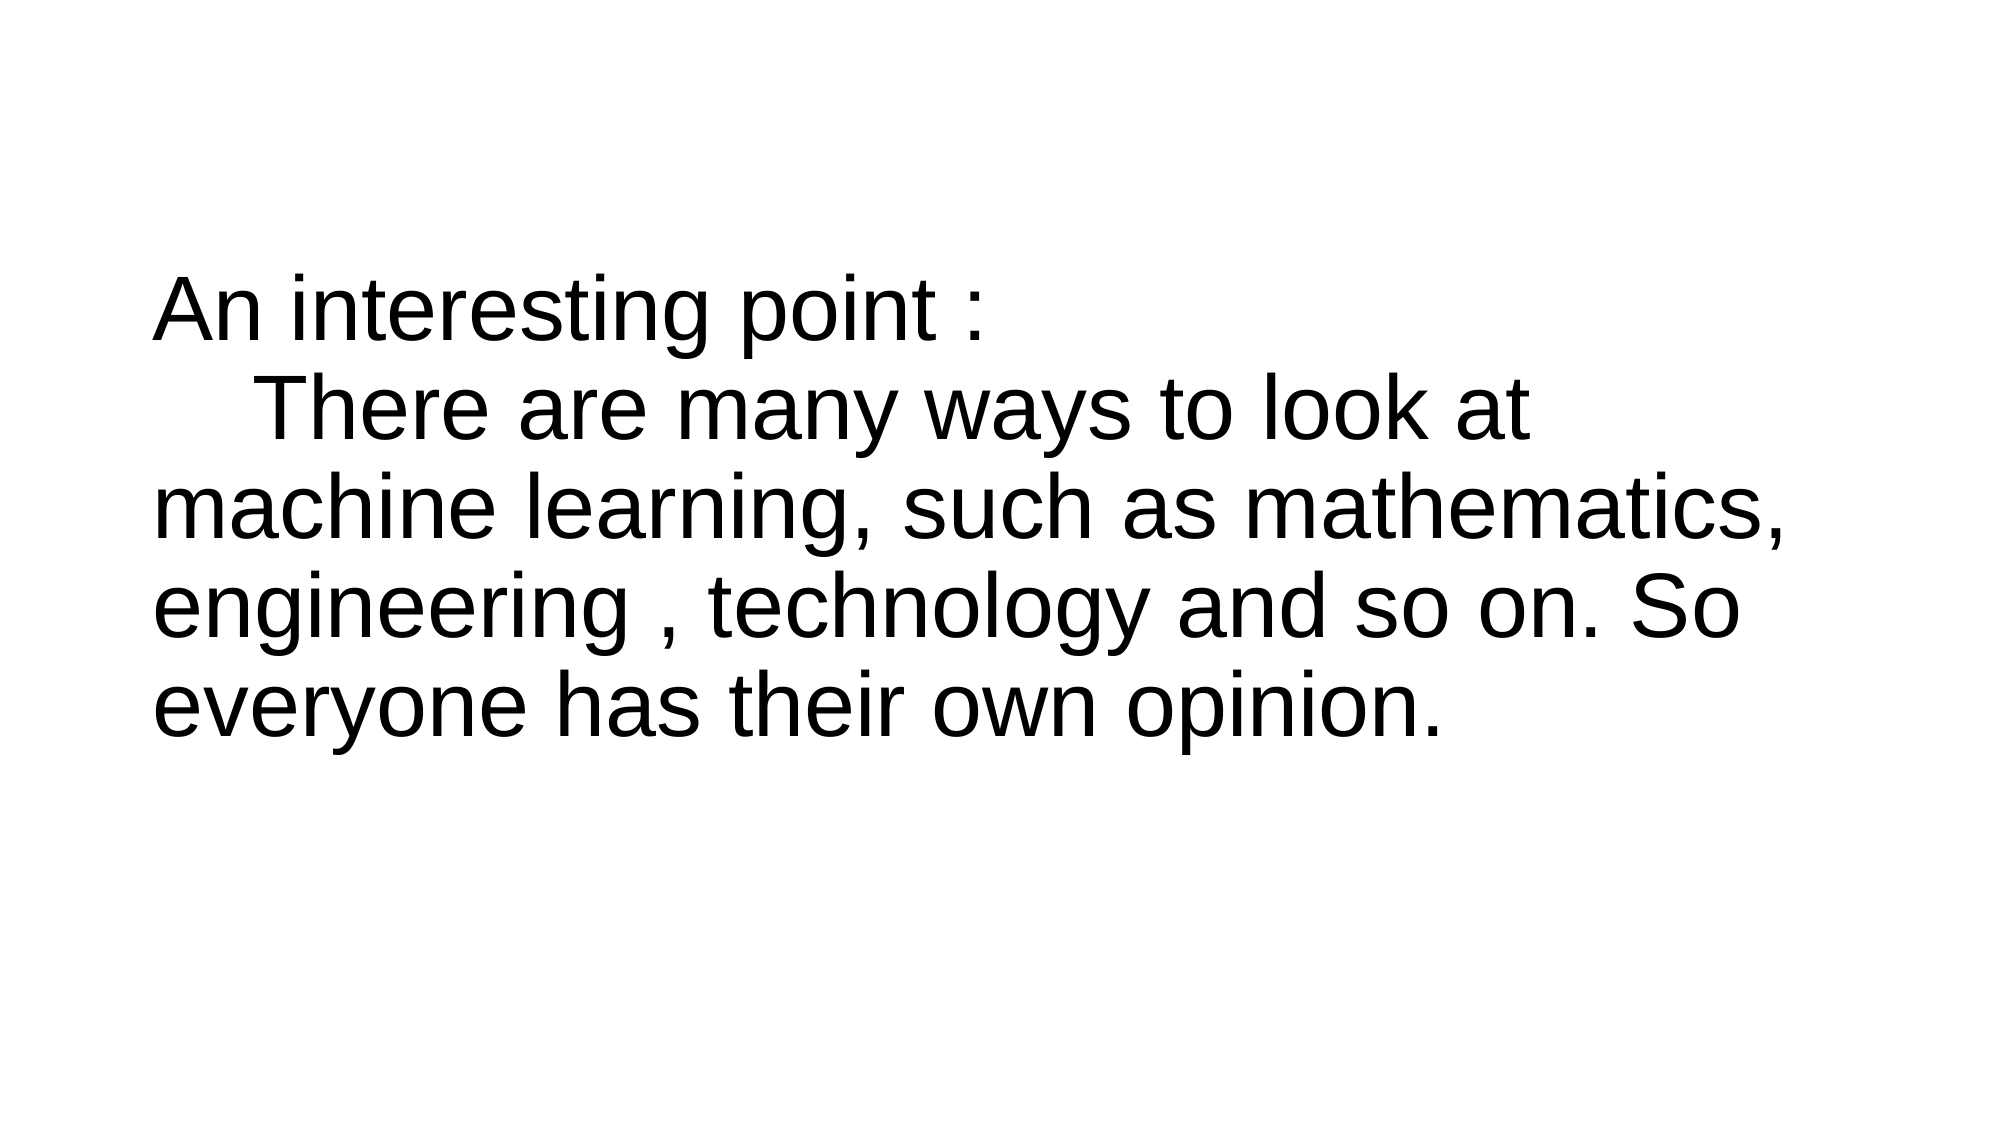

# An interesting point : There are many ways to look at machine learning, such as mathematics, engineering , technology and so on. So everyone has their own opinion.